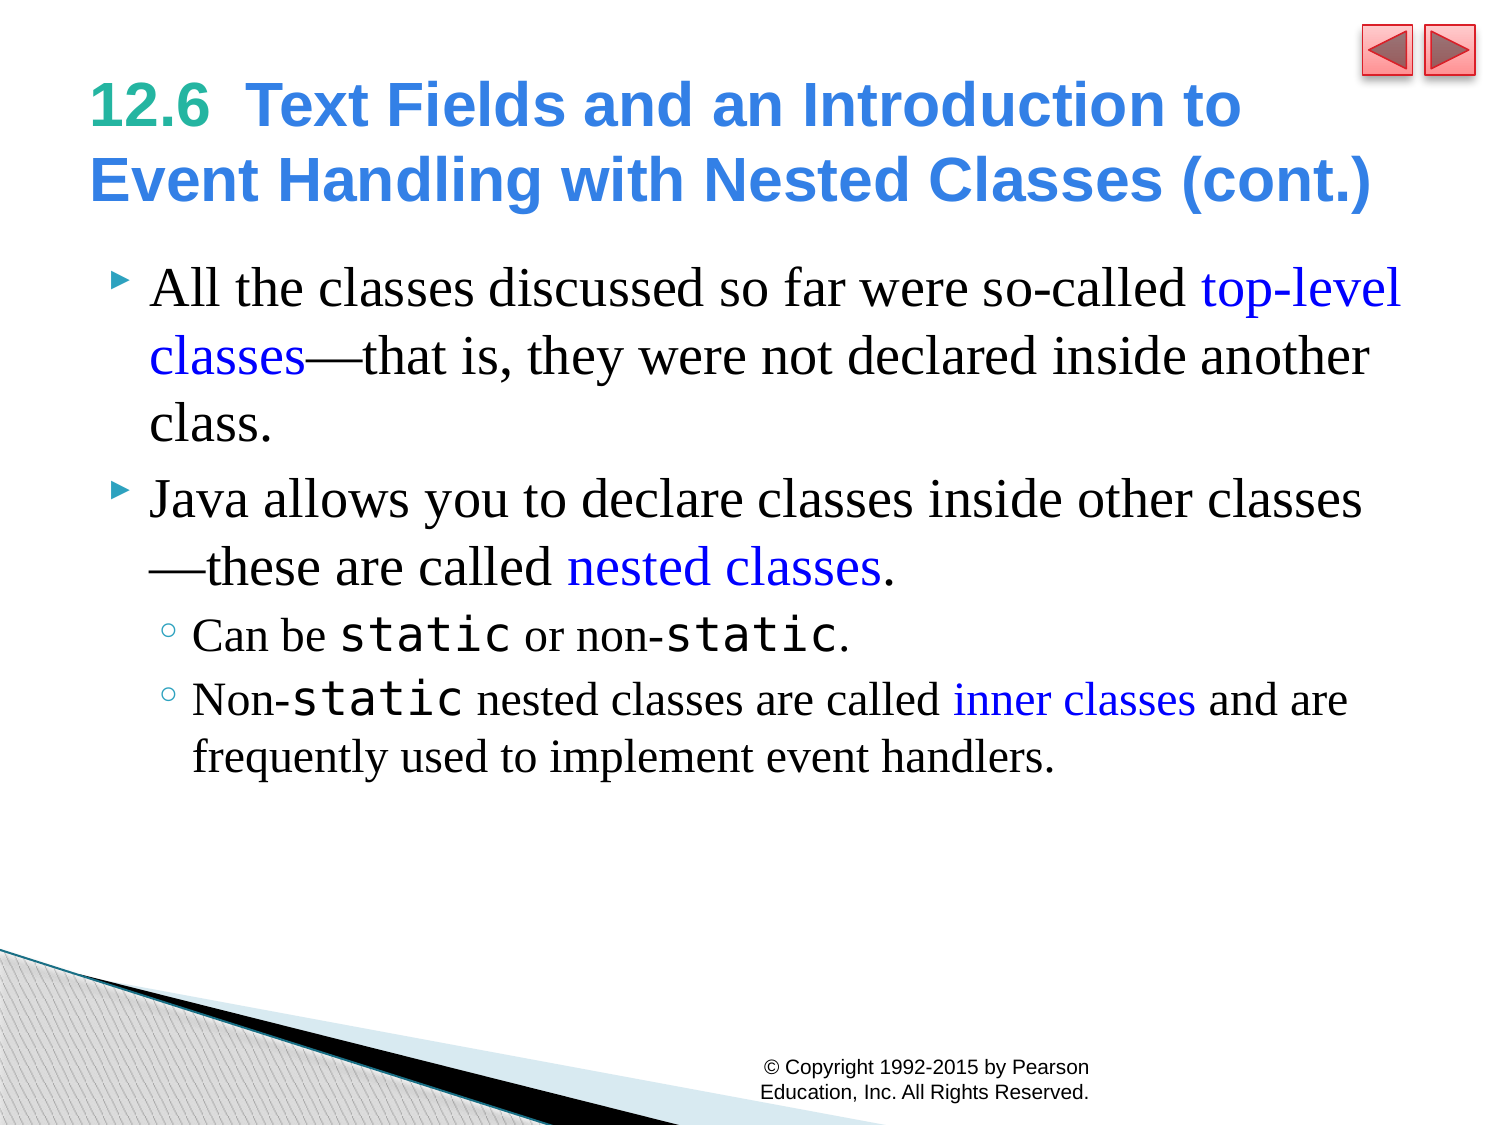

# 12.6  Text Fields and an Introduction to Event Handling with Nested Classes (cont.)
All the classes discussed so far were so-called top-level classes—that is, they were not declared inside another class.
Java allows you to declare classes inside other classes—these are called nested classes.
Can be static or non-static.
Non-static nested classes are called inner classes and are frequently used to implement event handlers.
© Copyright 1992-2015 by Pearson Education, Inc. All Rights Reserved.